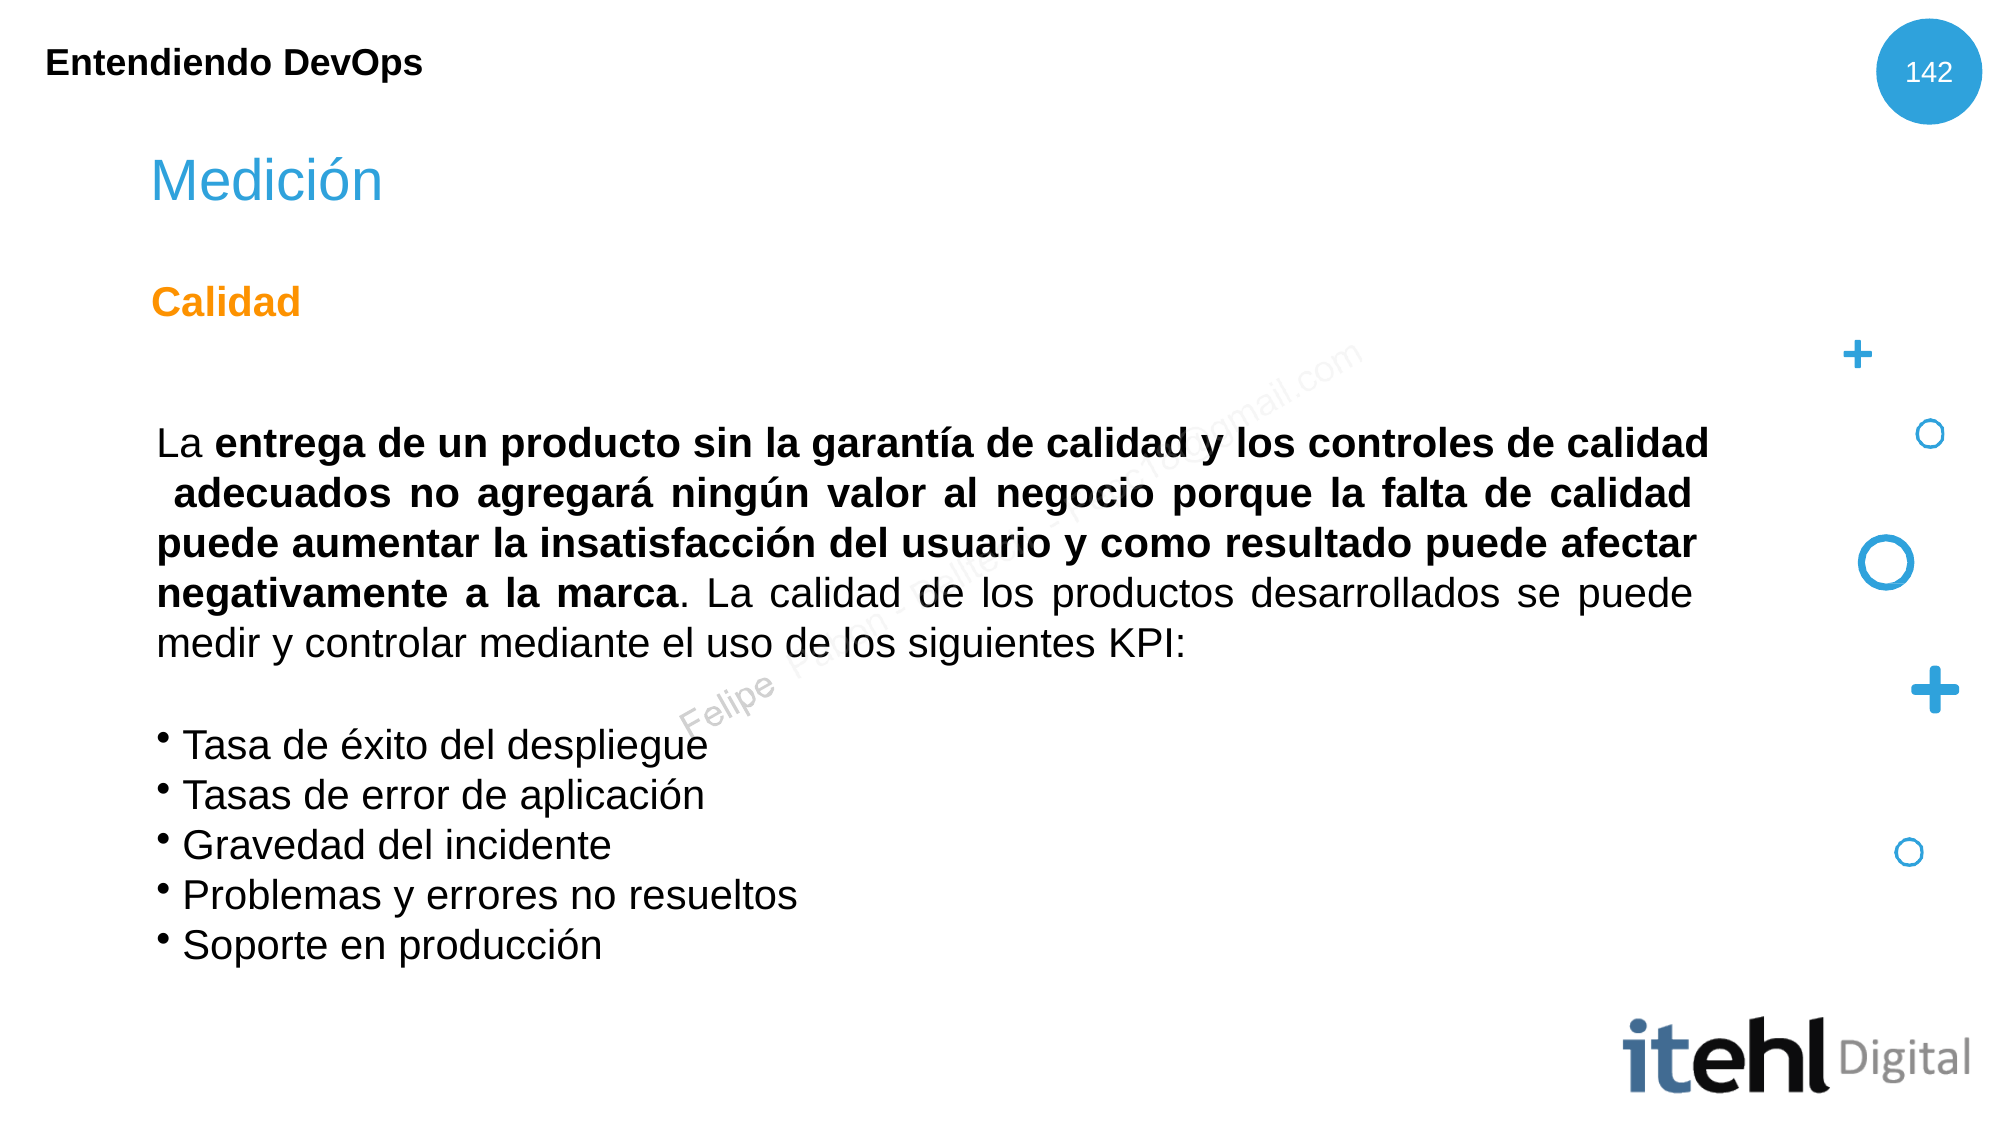

Entendiendo DevOps
142
# Medición
Calidad

La entrega de un producto sin la garantía de calidad y los controles de calidad  adecuados no agregará ningún valor al negocio porque la falta de calidad  puede aumentar la insatisfacción del usuario y como resultado puede afectar  negativamente a la marca. La calidad de los productos desarrollados se puede  medir y controlar mediante el uso de los siguientes KPI:

Tasa de éxito del despliegue
Tasas de error de aplicación
Gravedad del incidente
Problemas y errores no resueltos
Soporte en producción